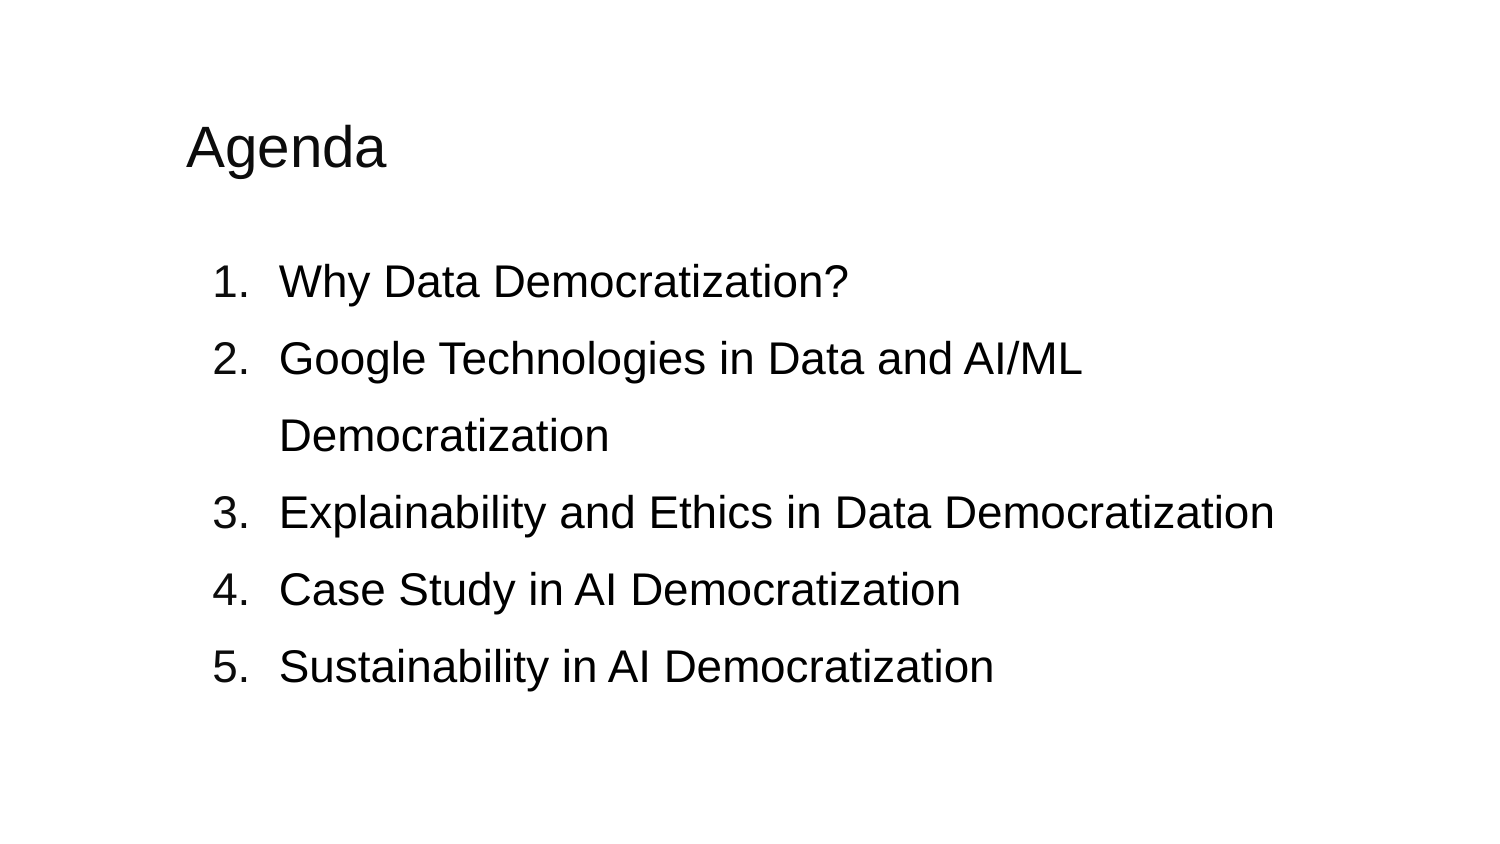

Agenda

# Why Data Democratization?
Google Technologies in Data and AI/ML Democratization
Explainability and Ethics in Data Democratization
Case Study in AI Democratization
Sustainability in AI Democratization